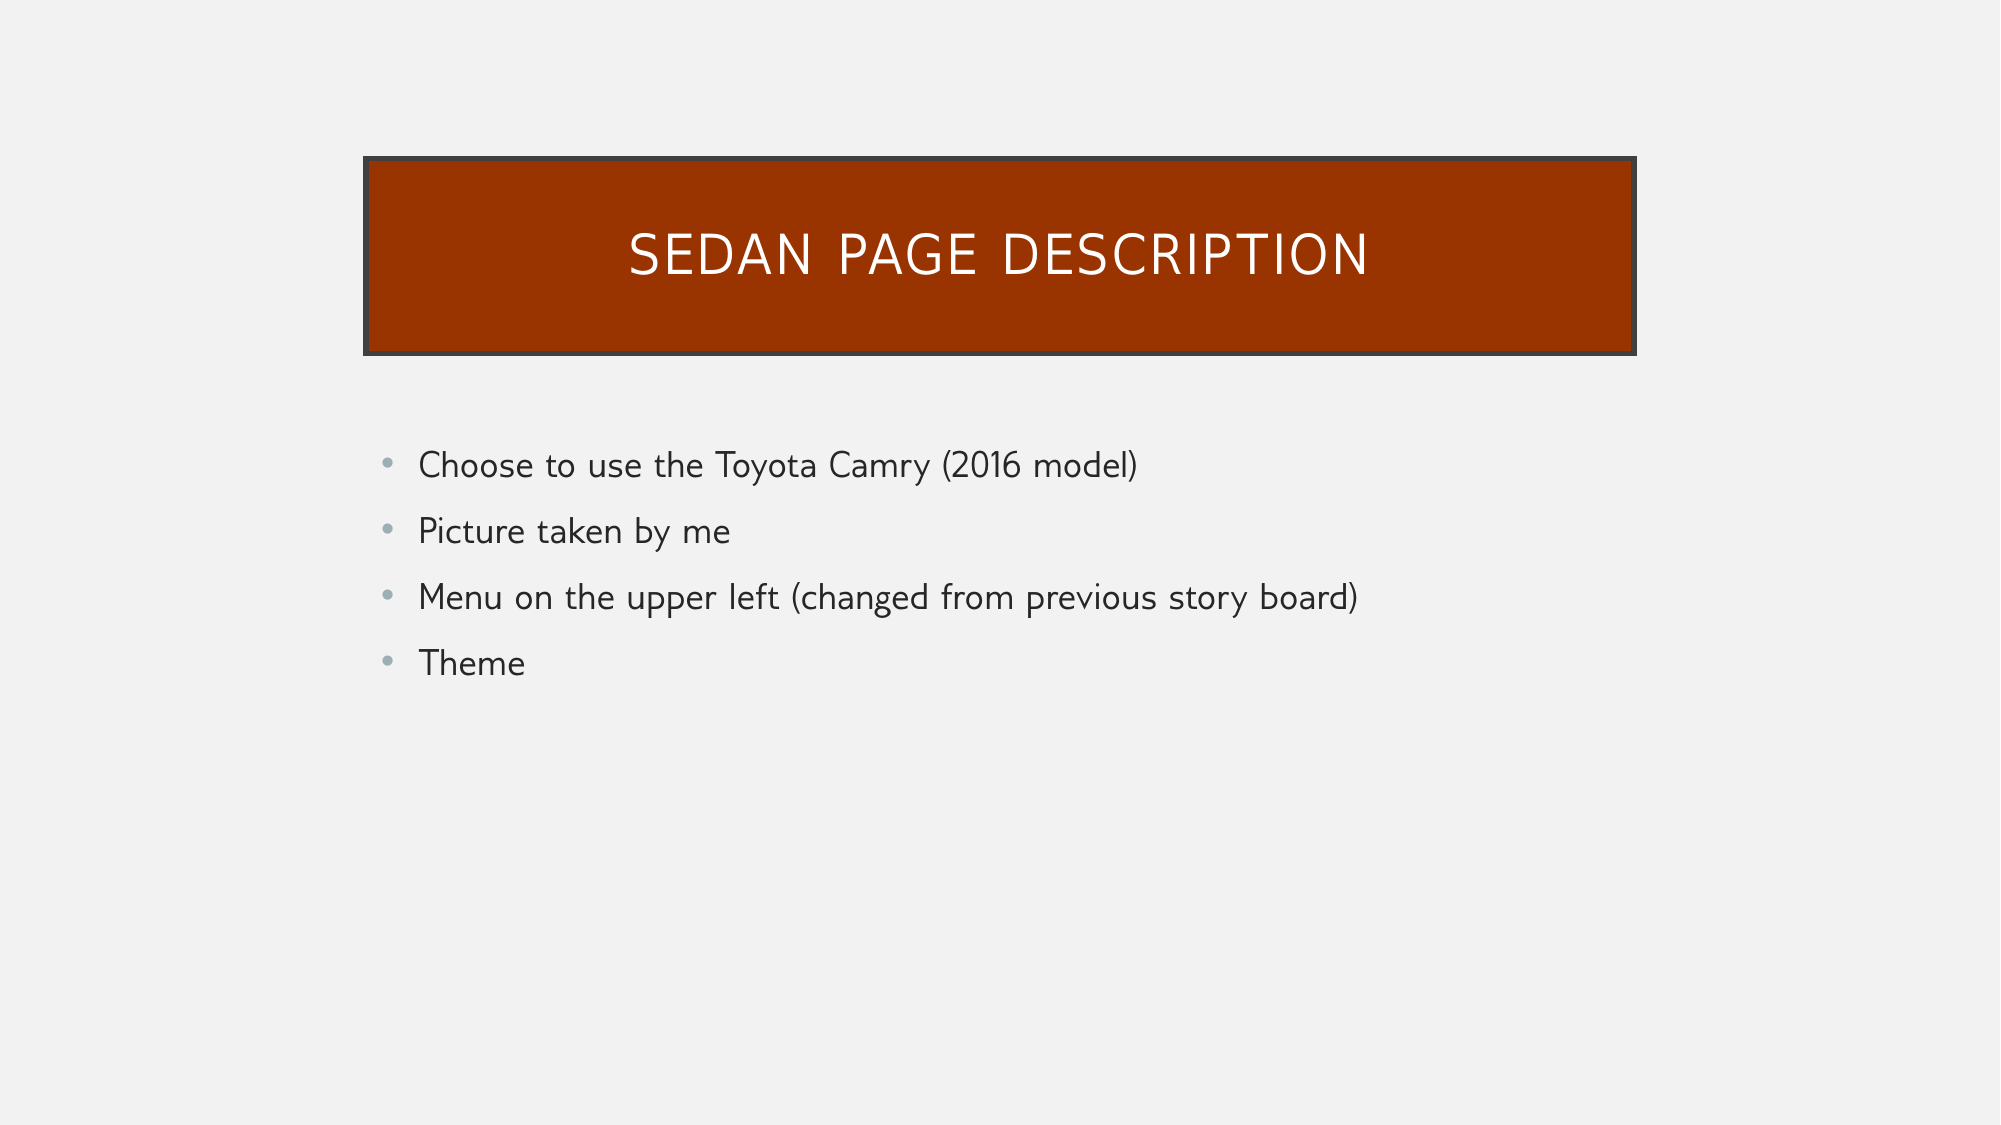

# Sedan page description
Choose to use the Toyota Camry (2016 model)
Picture taken by me
Menu on the upper left (changed from previous story board)
Theme